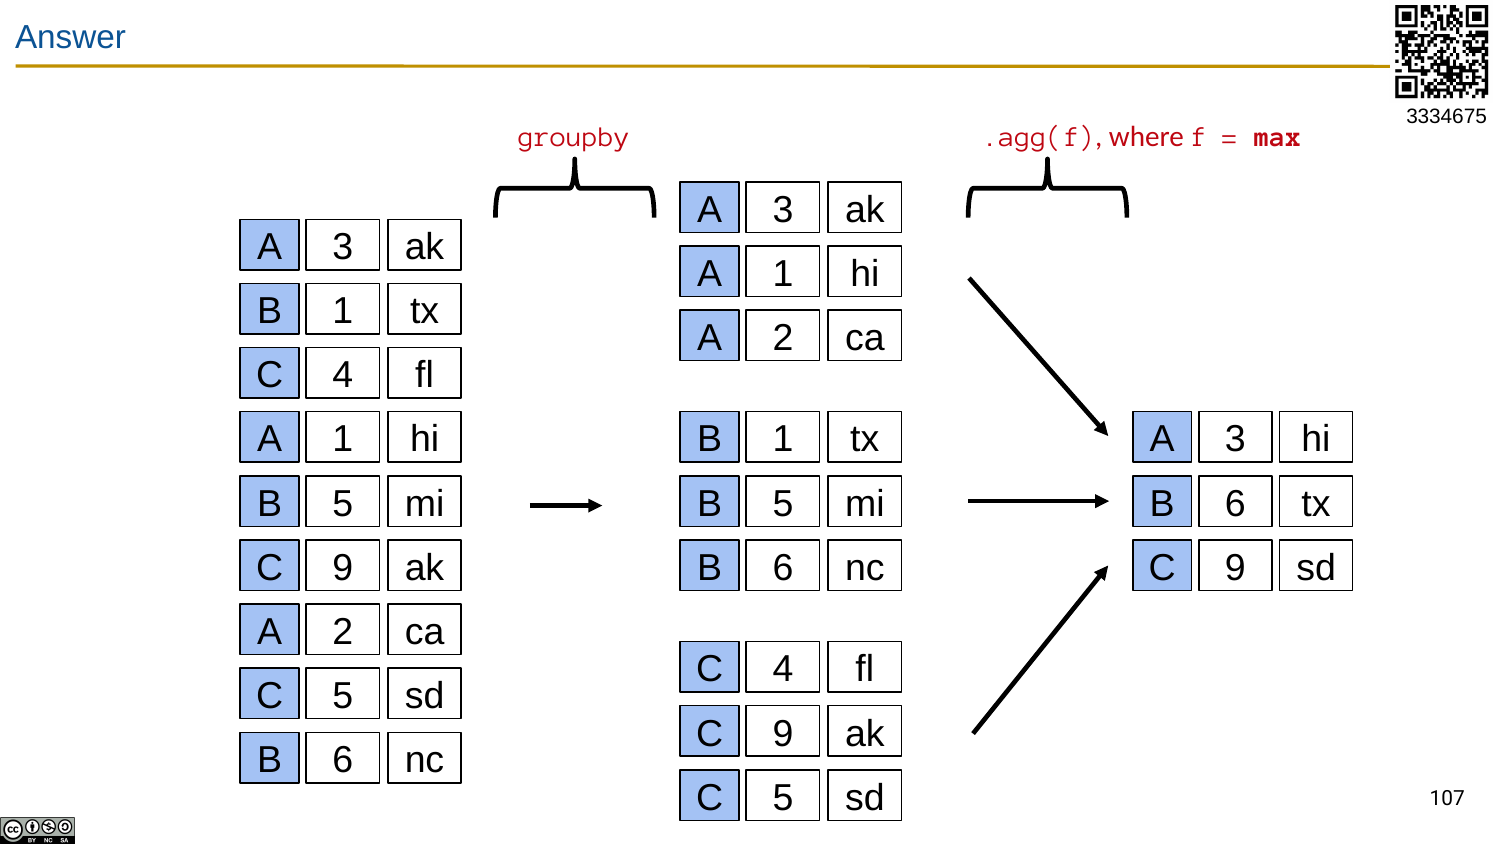

# Answer

groupby
.agg(f), where f = max

A
3
ak
A
3
ak
A
1
hi
B
1
tx
A
2
ca
C
4
fl
A
3
hi
A
1
B
1
hi
tx
B
5
B
5
B
6
tx
mi
mi
C
9
B
6
sd
C
9
ak
nc
A
2
ca
C
4
fl
C
5
sd
C
9
ak
B
6
nc
107
C
5
sd